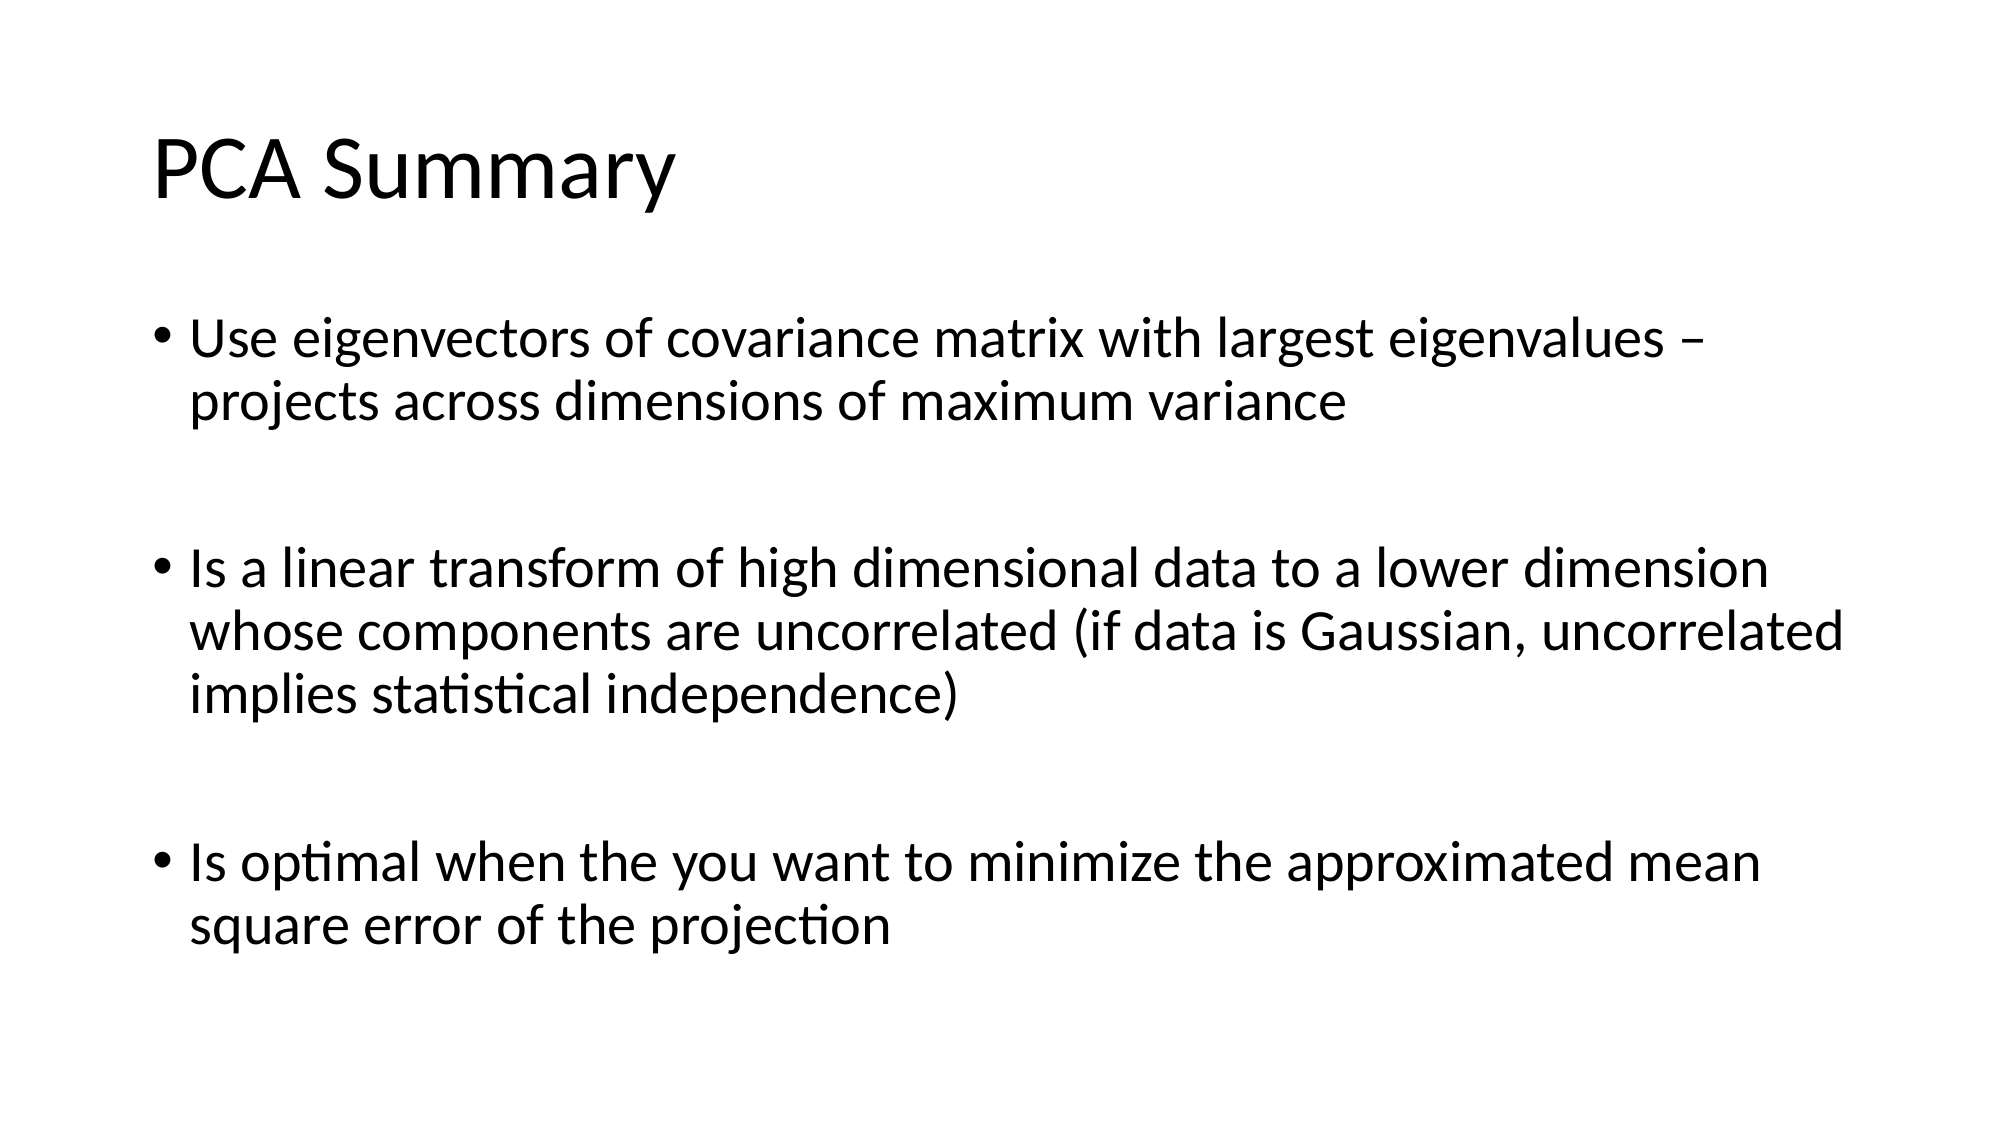

# PCA Summary
Use eigenvectors of covariance matrix with largest eigenvalues – projects across dimensions of maximum variance

Is a linear transform of high dimensional data to a lower dimension whose components are uncorrelated (if data is Gaussian, uncorrelated implies statistical independence)

Is optimal when the you want to minimize the approximated mean square error of the projection